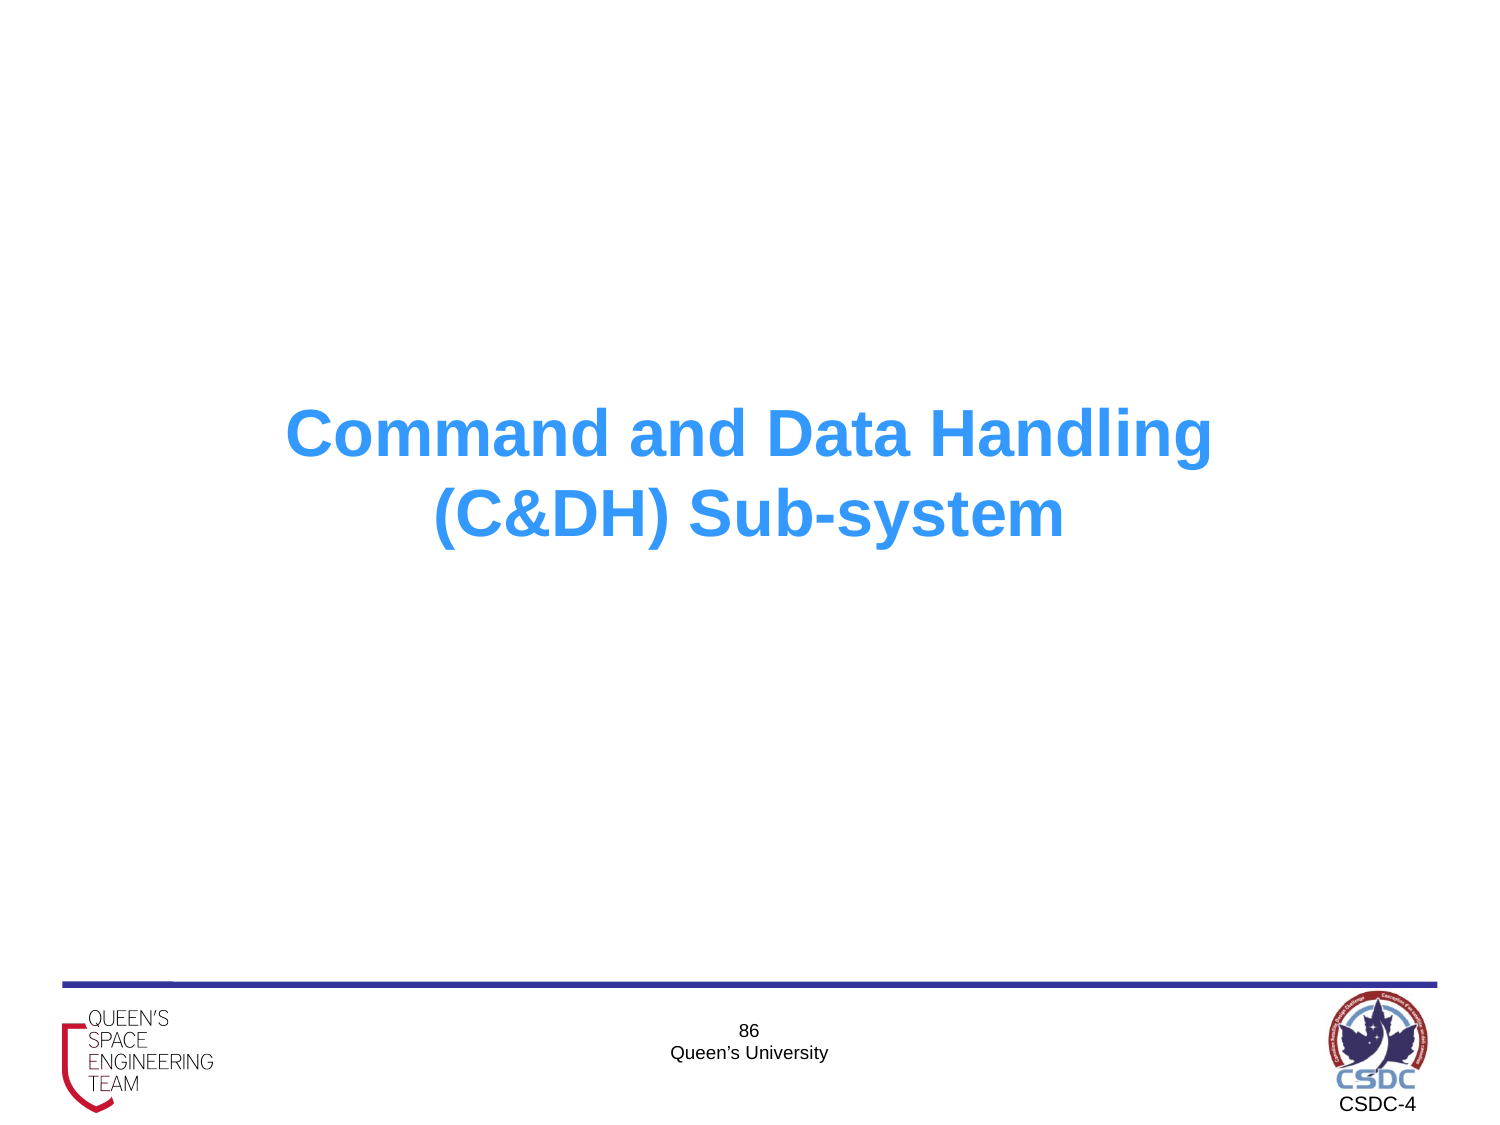

# Command and Data Handling (C&DH) Sub-system
86
Queen’s University